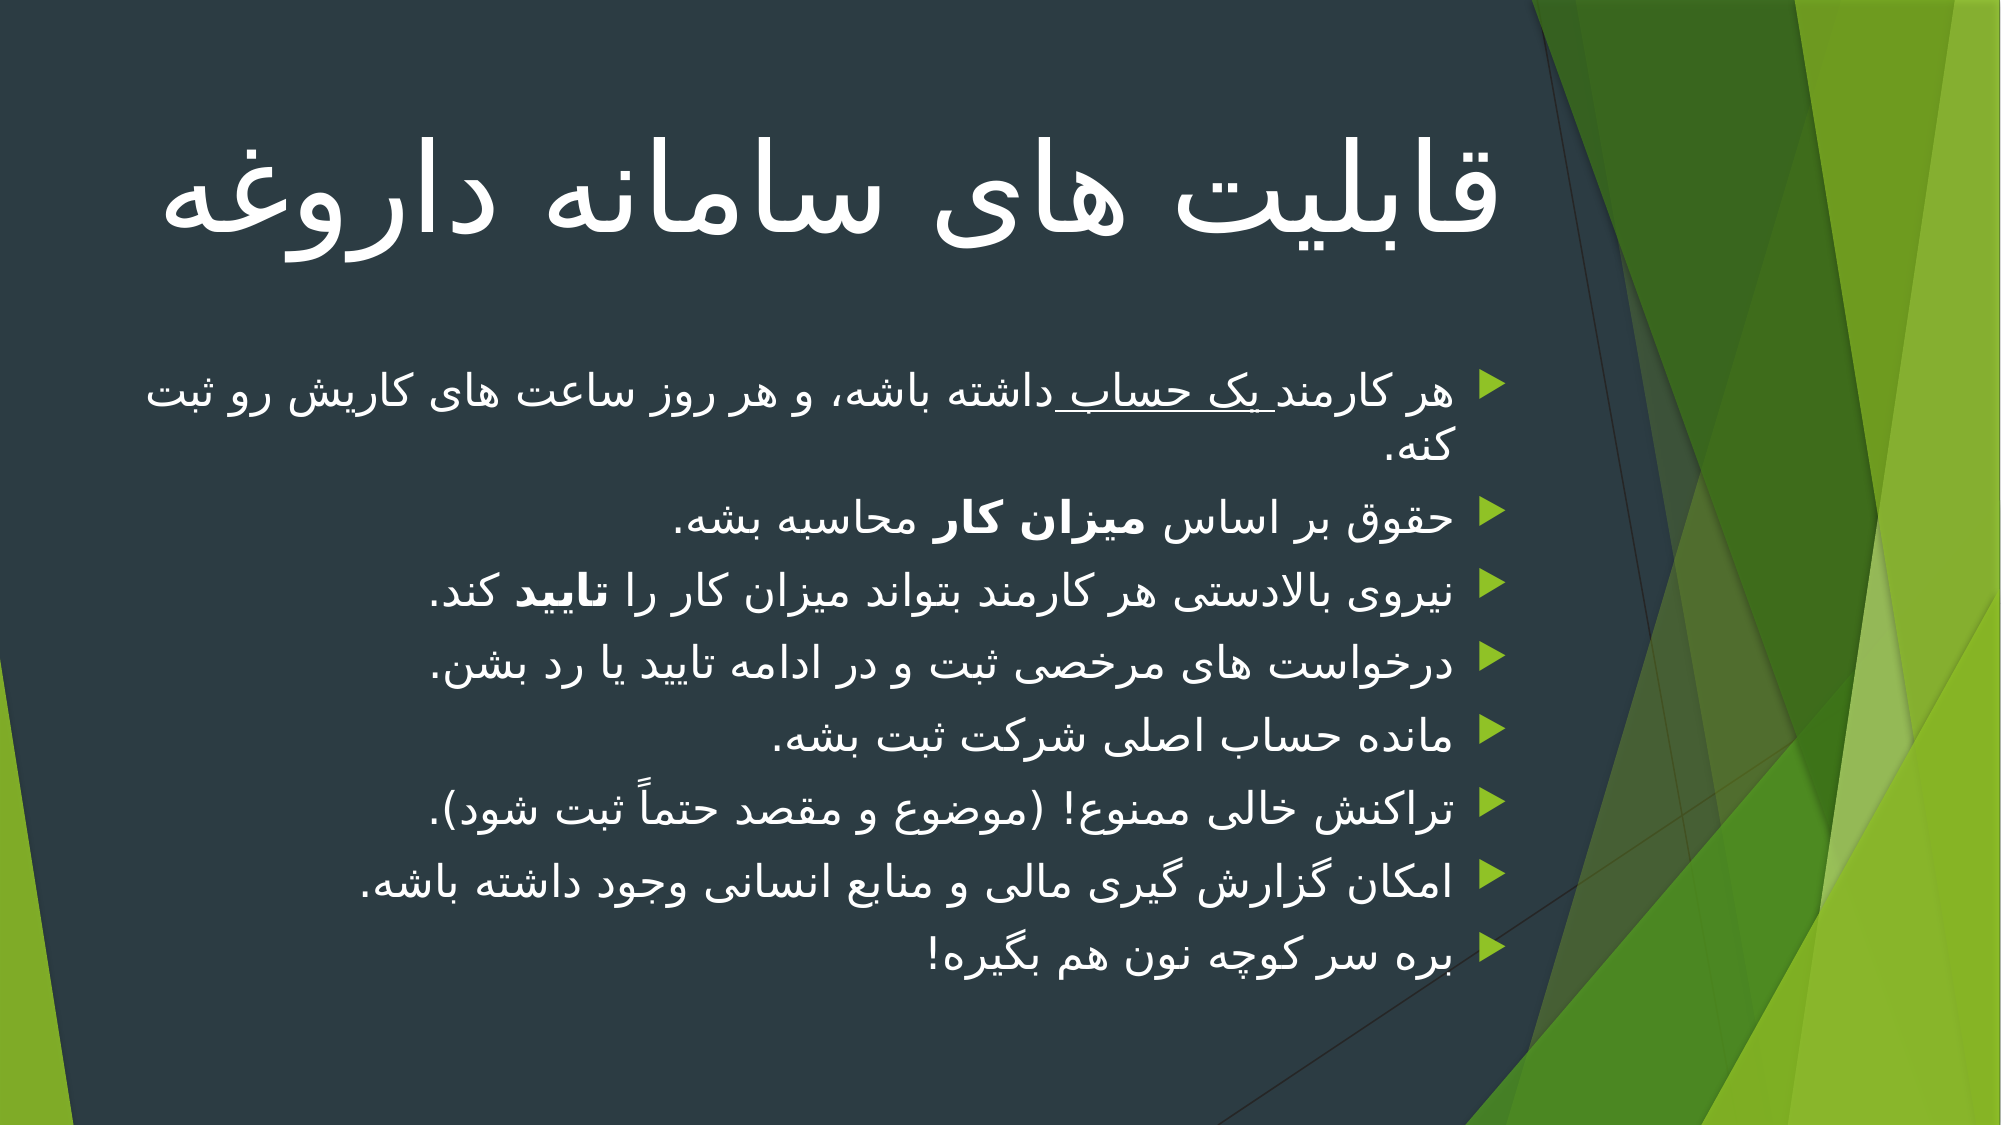

# قابلیت های سامانه داروغه
هر کارمند یک حساب داشته باشه، و هر روز ساعت های کاریش رو ثبت کنه.
حقوق بر اساس میزان کار محاسبه بشه.
نیروی بالادستی هر کارمند بتواند میزان کار را تایید کند.
درخواست های مرخصی ثبت و در ادامه تایید یا رد بشن.
مانده حساب اصلی شرکت ثبت بشه.
تراکنش خالی ممنوع! (موضوع و مقصد حتماً ثبت شود).
امکان گزارش گیری مالی و منابع انسانی وجود داشته باشه.
بره سر کوچه نون هم بگیره!